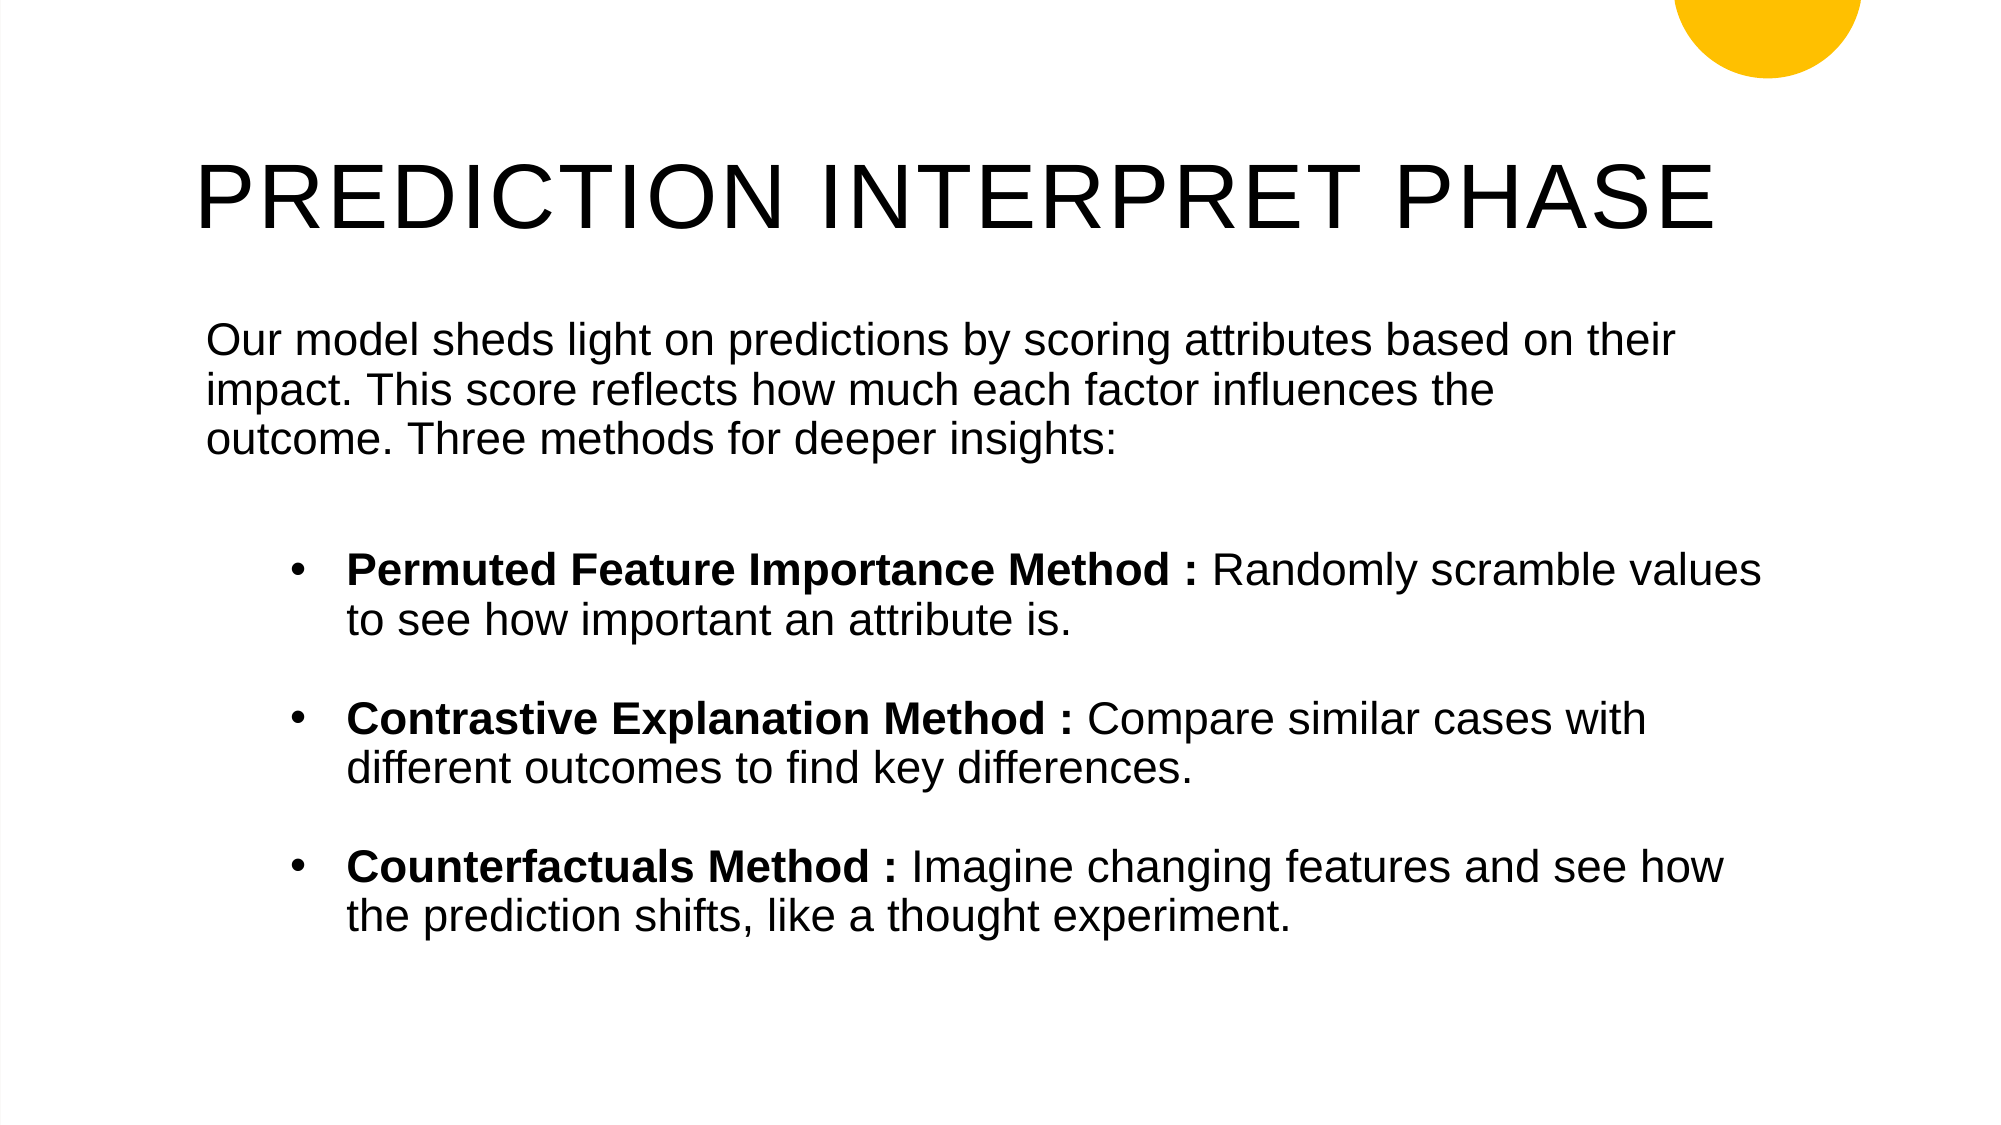

# Prediction interpret phase
Our model sheds light on predictions by scoring attributes based on their impact. This score reflects how much each factor influences the outcome. Three methods for deeper insights:

Permuted Feature Importance Method : Randomly scramble values to see how important an attribute is.
Contrastive Explanation Method : Compare similar cases with different outcomes to find key differences.
Counterfactuals Method : Imagine changing features and see how the prediction shifts, like a thought experiment.